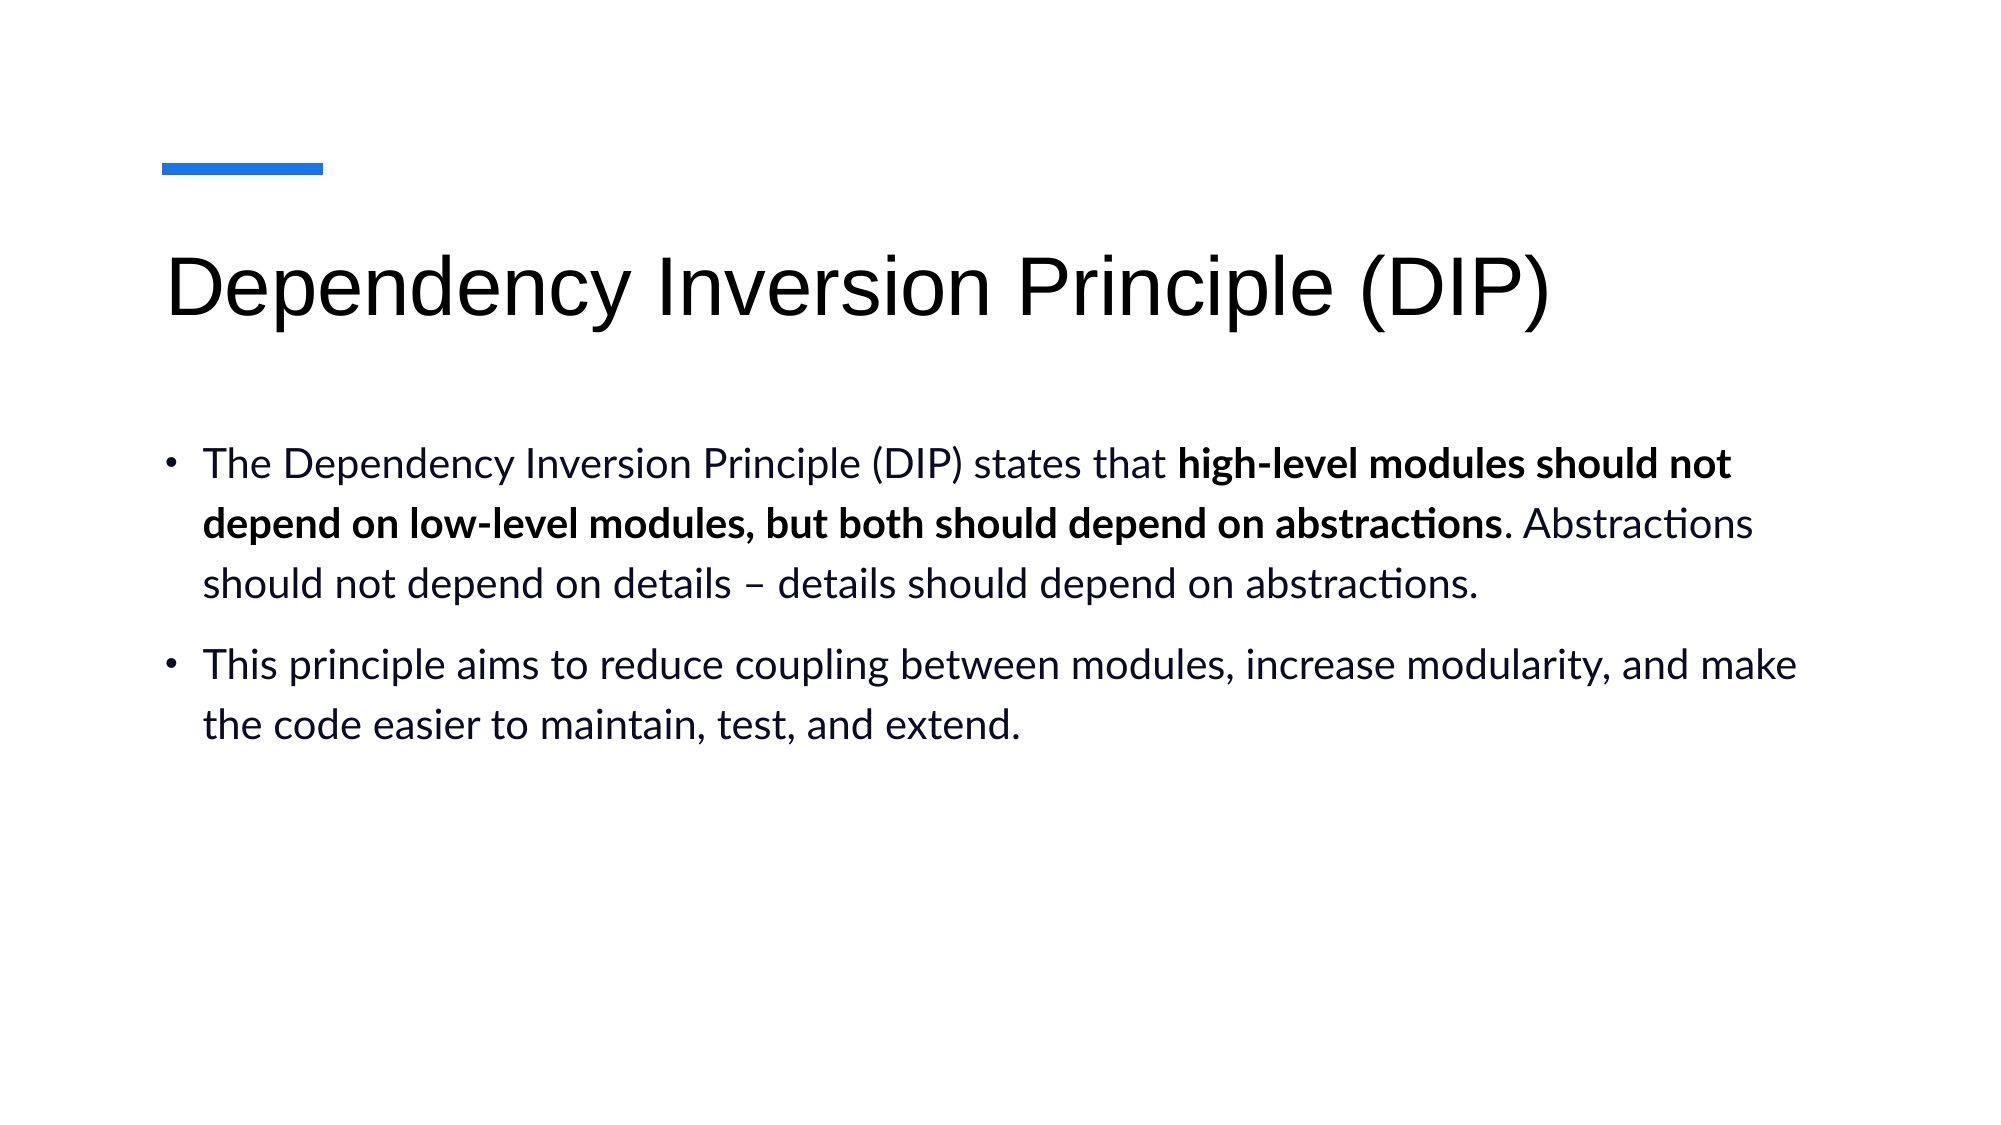

# Dependency Inversion Principle (DIP)
The Dependency Inversion Principle (DIP) states that high-level modules should not depend on low-level modules, but both should depend on abstractions. Abstractions should not depend on details – details should depend on abstractions.
This principle aims to reduce coupling between modules, increase modularity, and make the code easier to maintain, test, and extend.